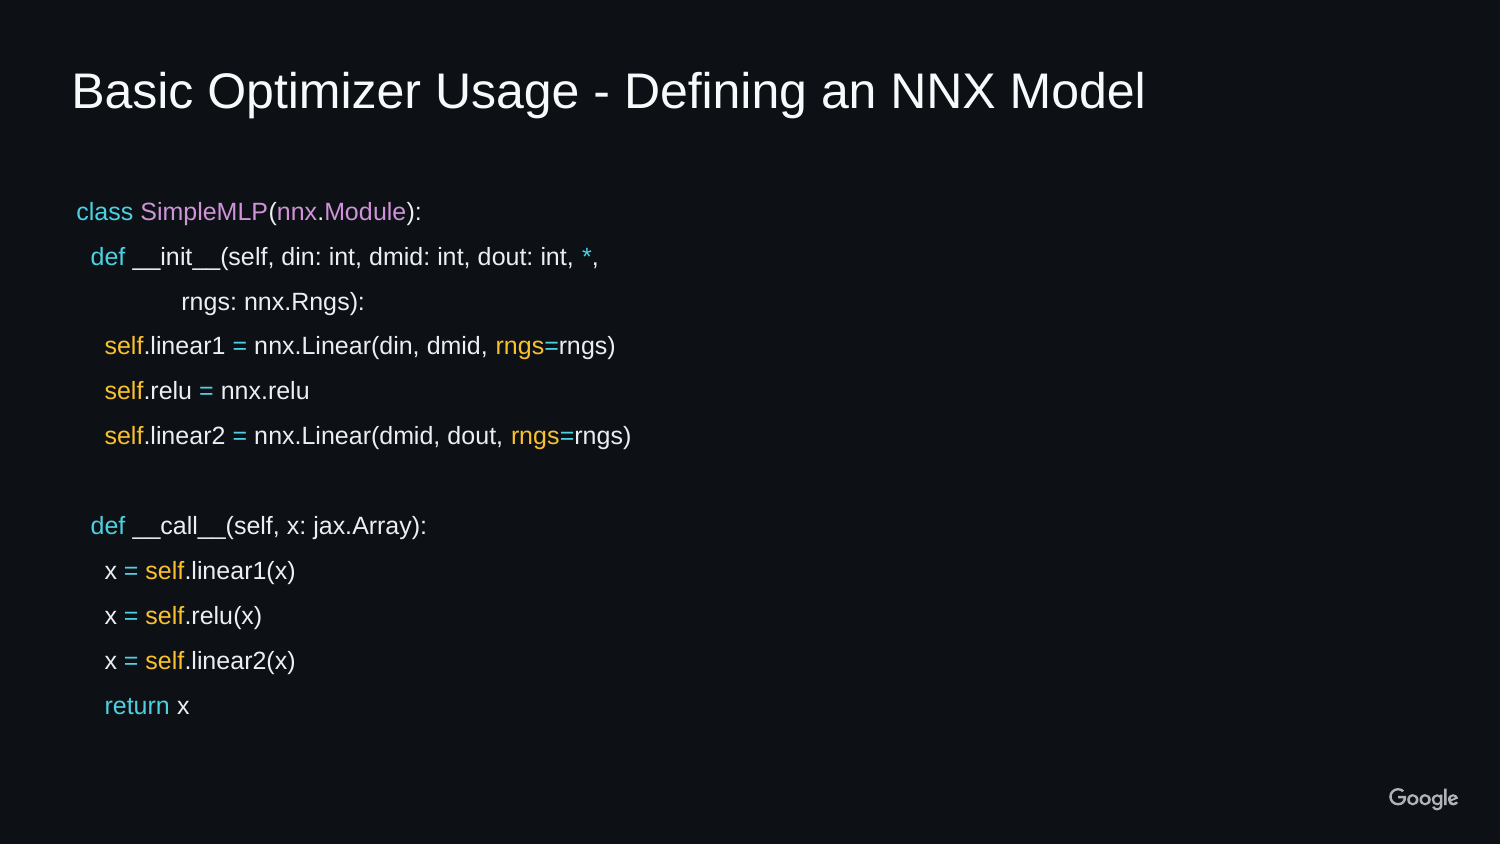

Basic Optimizer Usage - Defining an NNX Model
class SimpleMLP(nnx.Module):
  def __init__(self, din: int, dmid: int, dout: int, *,
               rngs: nnx.Rngs):
    self.linear1 = nnx.Linear(din, dmid, rngs=rngs)
    self.relu = nnx.relu
    self.linear2 = nnx.Linear(dmid, dout, rngs=rngs)

  def __call__(self, x: jax.Array):
    x = self.linear1(x)
    x = self.relu(x)
    x = self.linear2(x)
    return x